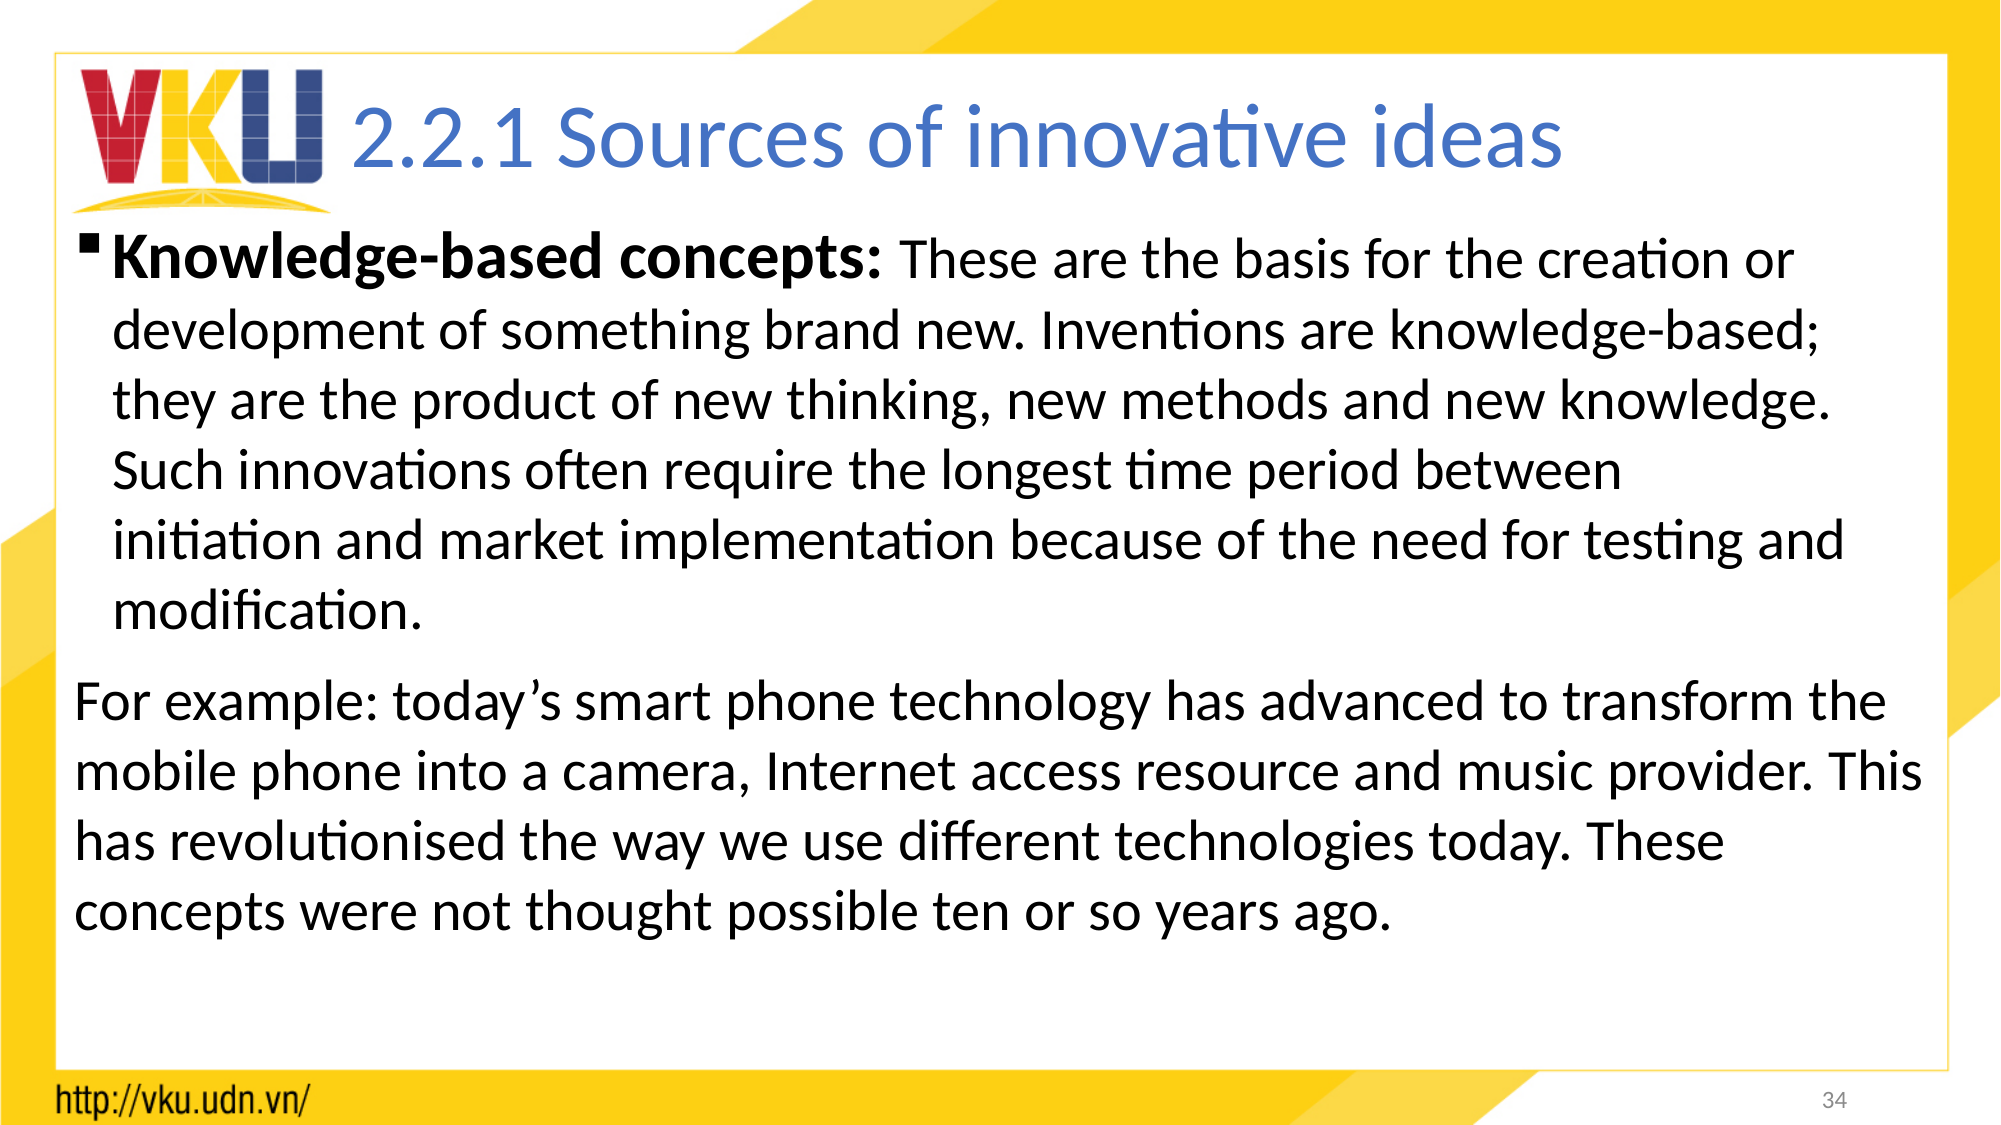

# 2.2.1 Sources of innovative ideas
Knowledge-based concepts: These are the basis for the creation or development of something brand new. Inventions are knowledge-based; they are the product of new thinking, new methods and new knowledge. Such innovations often require the longest time period between
initiation and market implementation because of the need for testing and modification.
For example: today’s smart phone technology has advanced to transform the mobile phone into a camera, Internet access resource and music provider. This has revolutionised the way we use different technologies today. These concepts were not thought possible ten or so years ago.
34